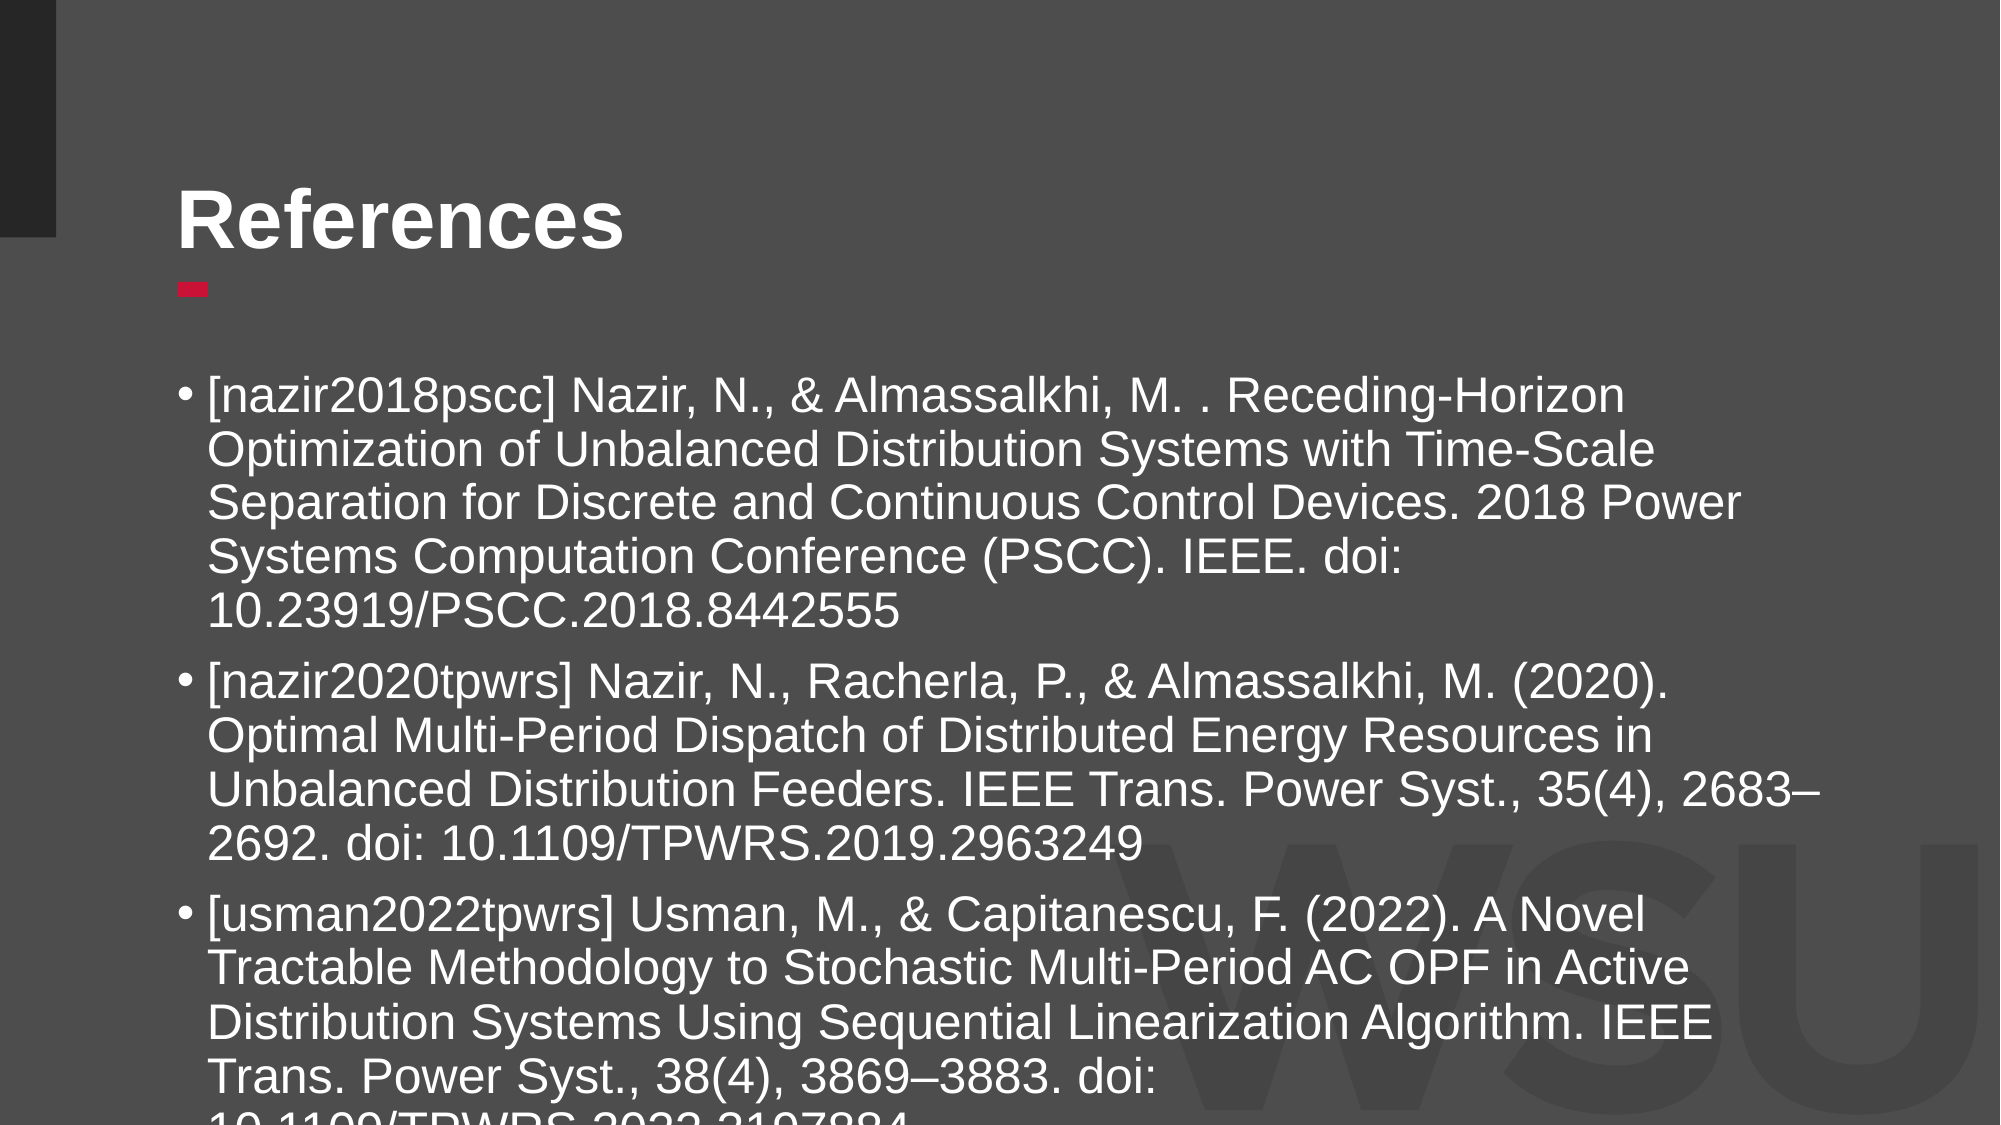

# References
[nazir2018pscc] Nazir, N., & Almassalkhi, M. . Receding-Horizon Optimization of Unbalanced Distribution Systems with Time-Scale Separation for Discrete and Continuous Control Devices. 2018 Power Systems Computation Conference (PSCC). IEEE. doi: 10.23919/PSCC.2018.8442555
[nazir2020tpwrs] Nazir, N., Racherla, P., & Almassalkhi, M. (2020). Optimal Multi-Period Dispatch of Distributed Energy Resources in Unbalanced Distribution Feeders. IEEE Trans. Power Syst., 35(4), 2683–2692. doi: 10.1109/TPWRS.2019.2963249
[usman2022tpwrs] Usman, M., & Capitanescu, F. (2022). A Novel Tractable Methodology to Stochastic Multi-Period AC OPF in Active Distribution Systems Using Sequential Linearization Algorithm. IEEE Trans. Power Syst., 38(4), 3869–3883. doi: 10.1109/TPWRS.2022.3197884